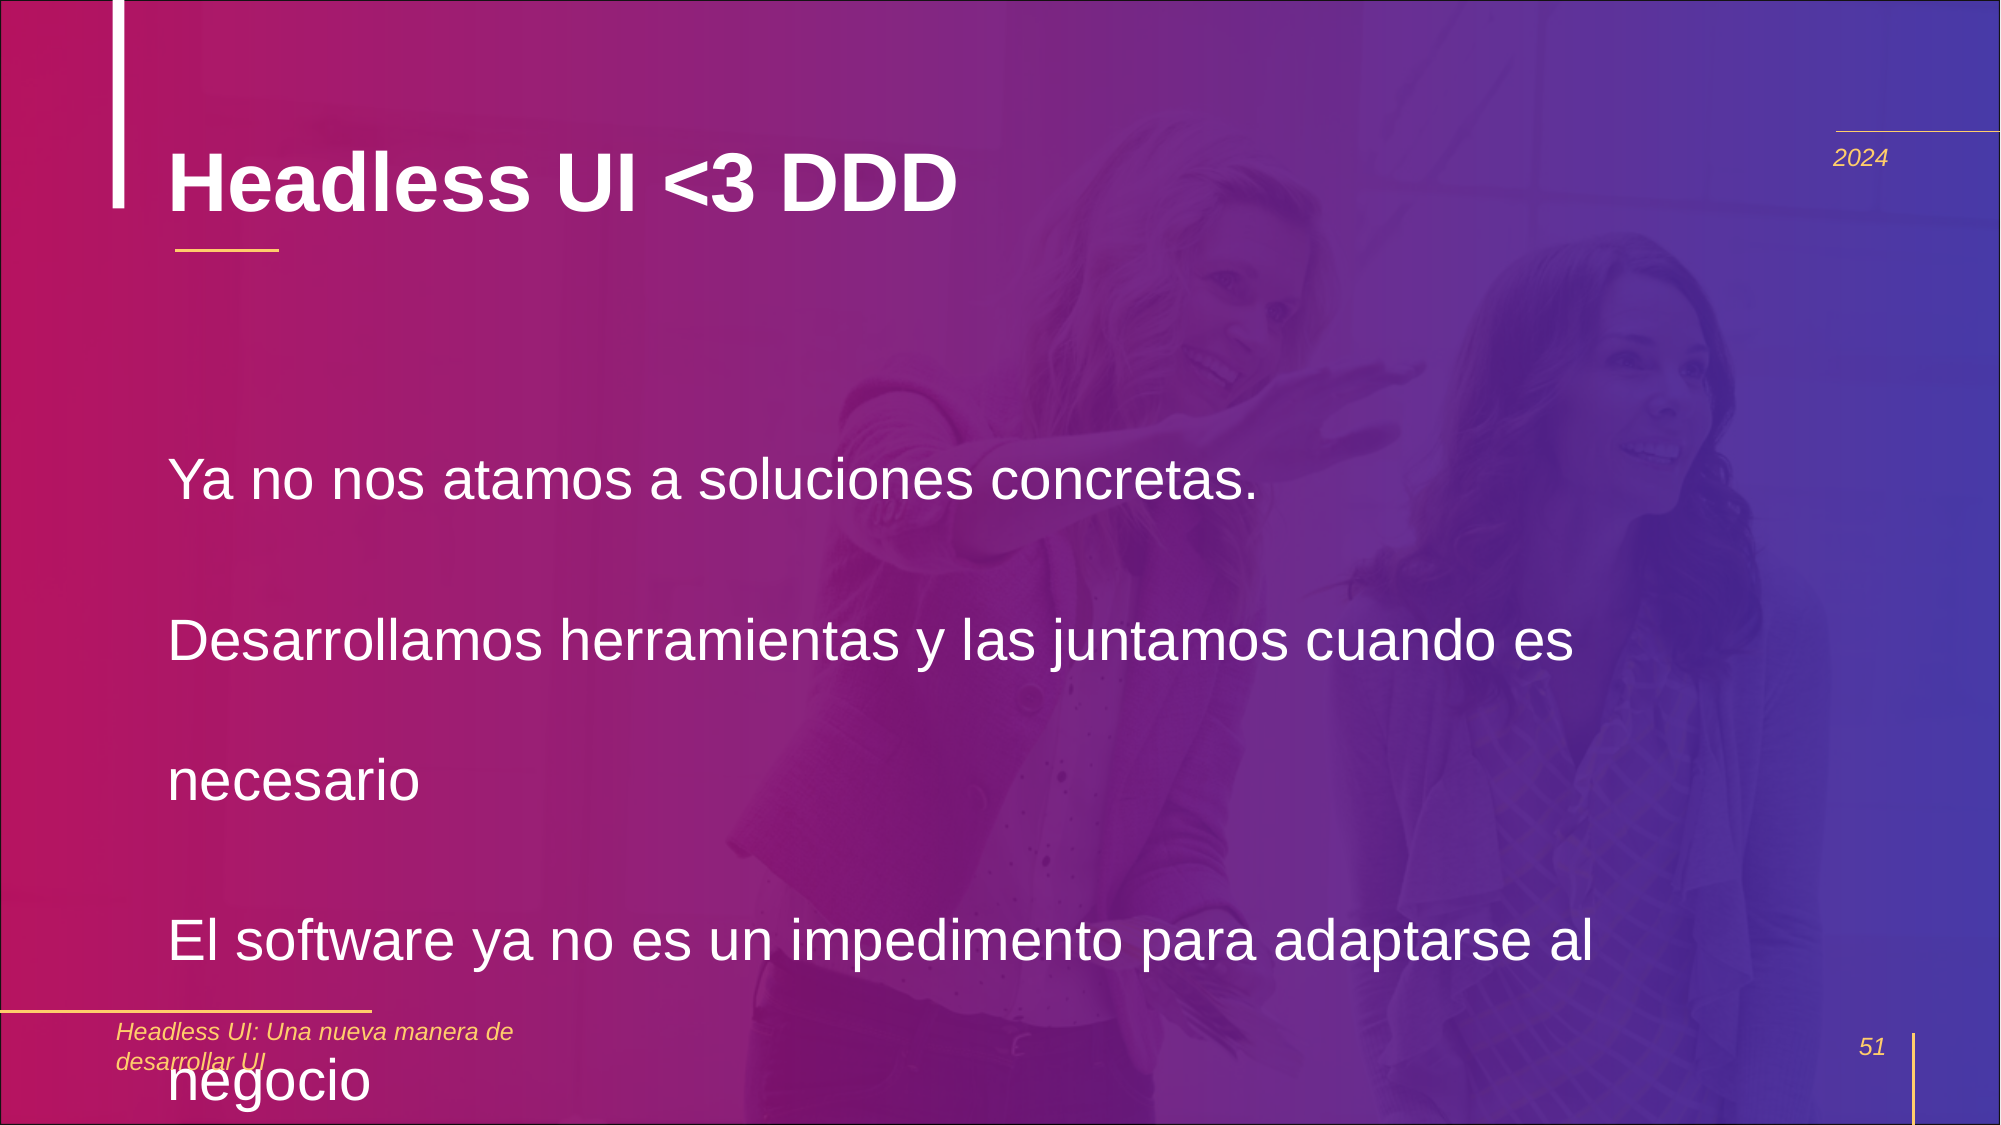

# Headless UI <3 DDD
2024
Ya no nos atamos a soluciones concretas.
Desarrollamos herramientas y las juntamos cuando es necesario
El software ya no es un impedimento para adaptarse al negocio
Headless UI: Una nueva manera de desarrollar UI
51